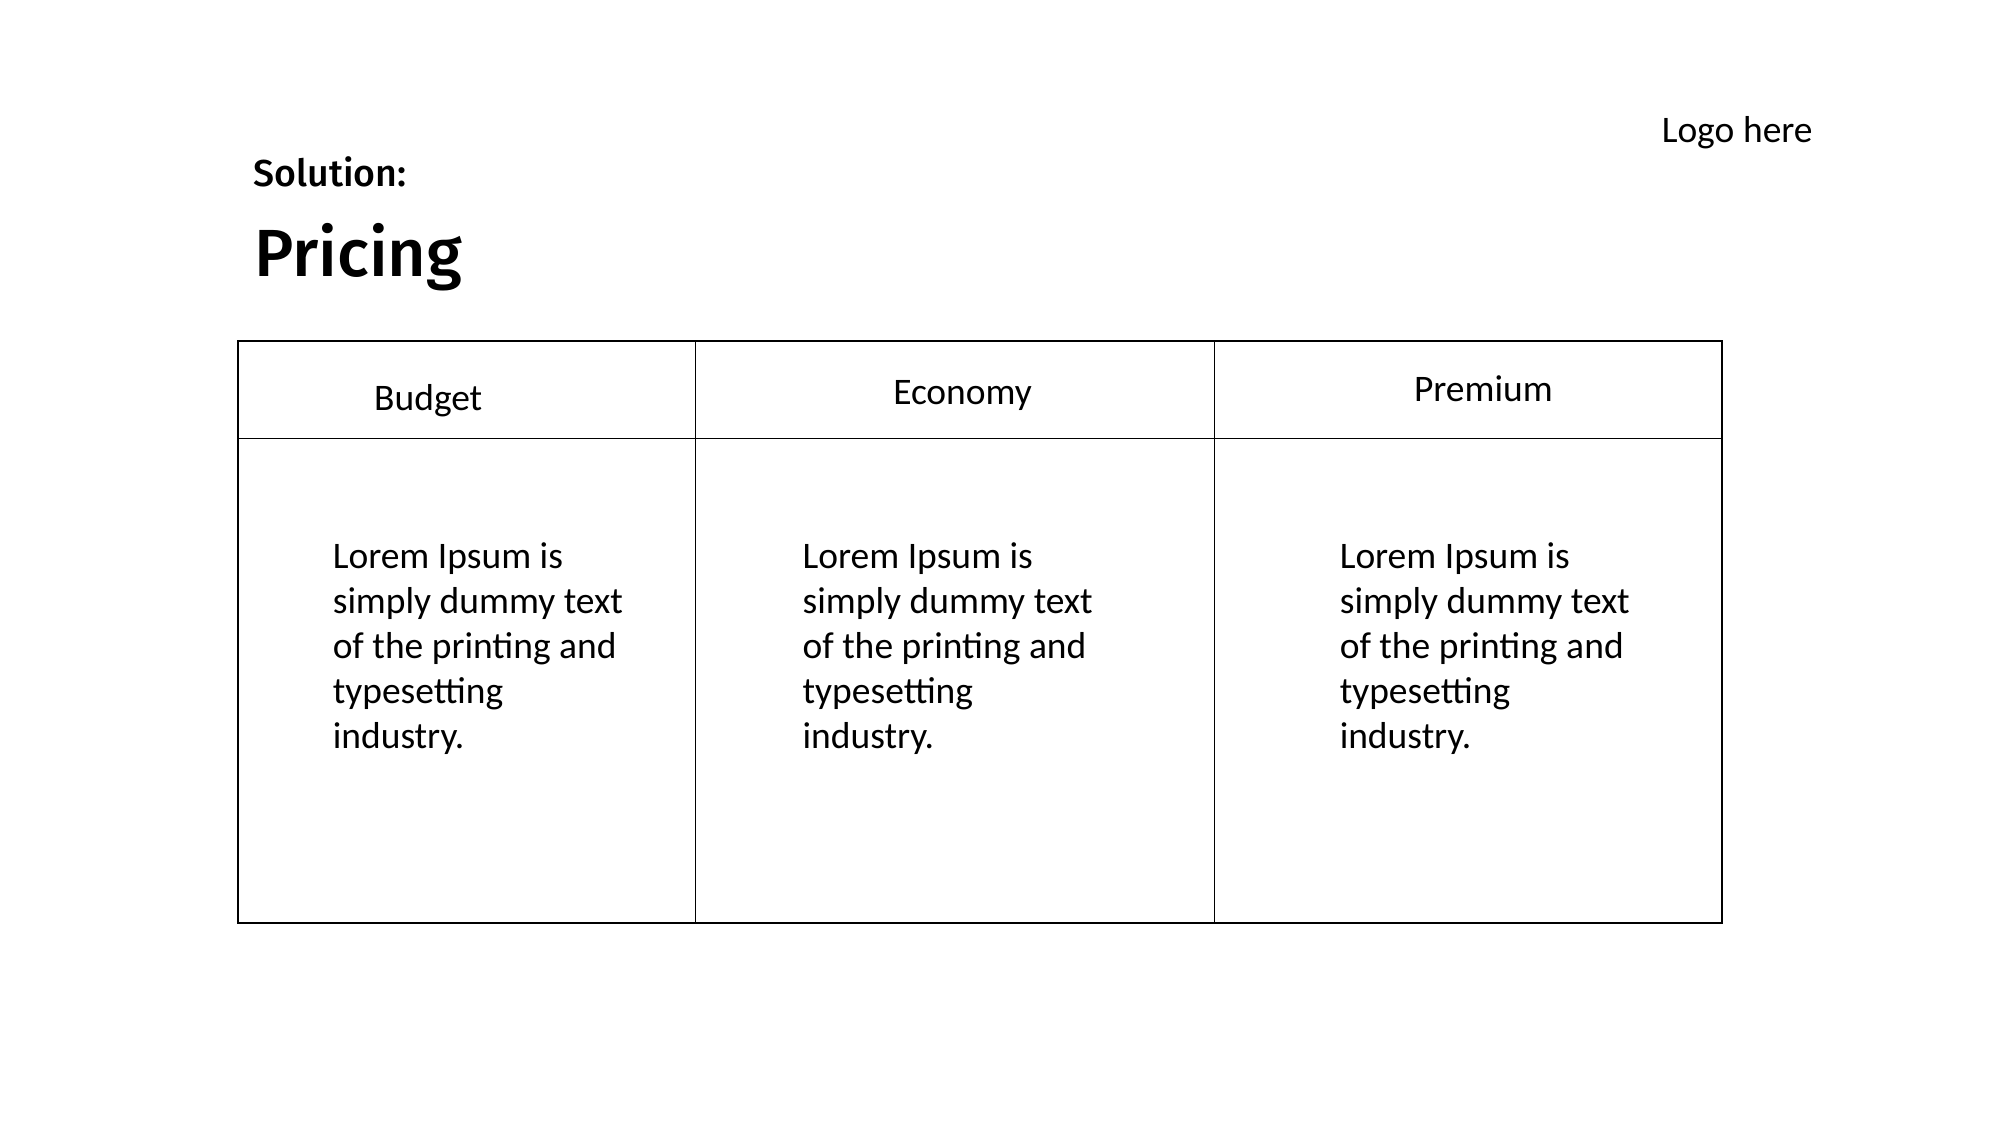

Logo here
Solution:
Pricing

Premium
Economy
Budget
Lorem Ipsum is simply dummy text of the printing and typesetting industry.
Lorem Ipsum is simply dummy text of the printing and typesetting industry.
Lorem Ipsum is simply dummy text of the printing and typesetting industry.